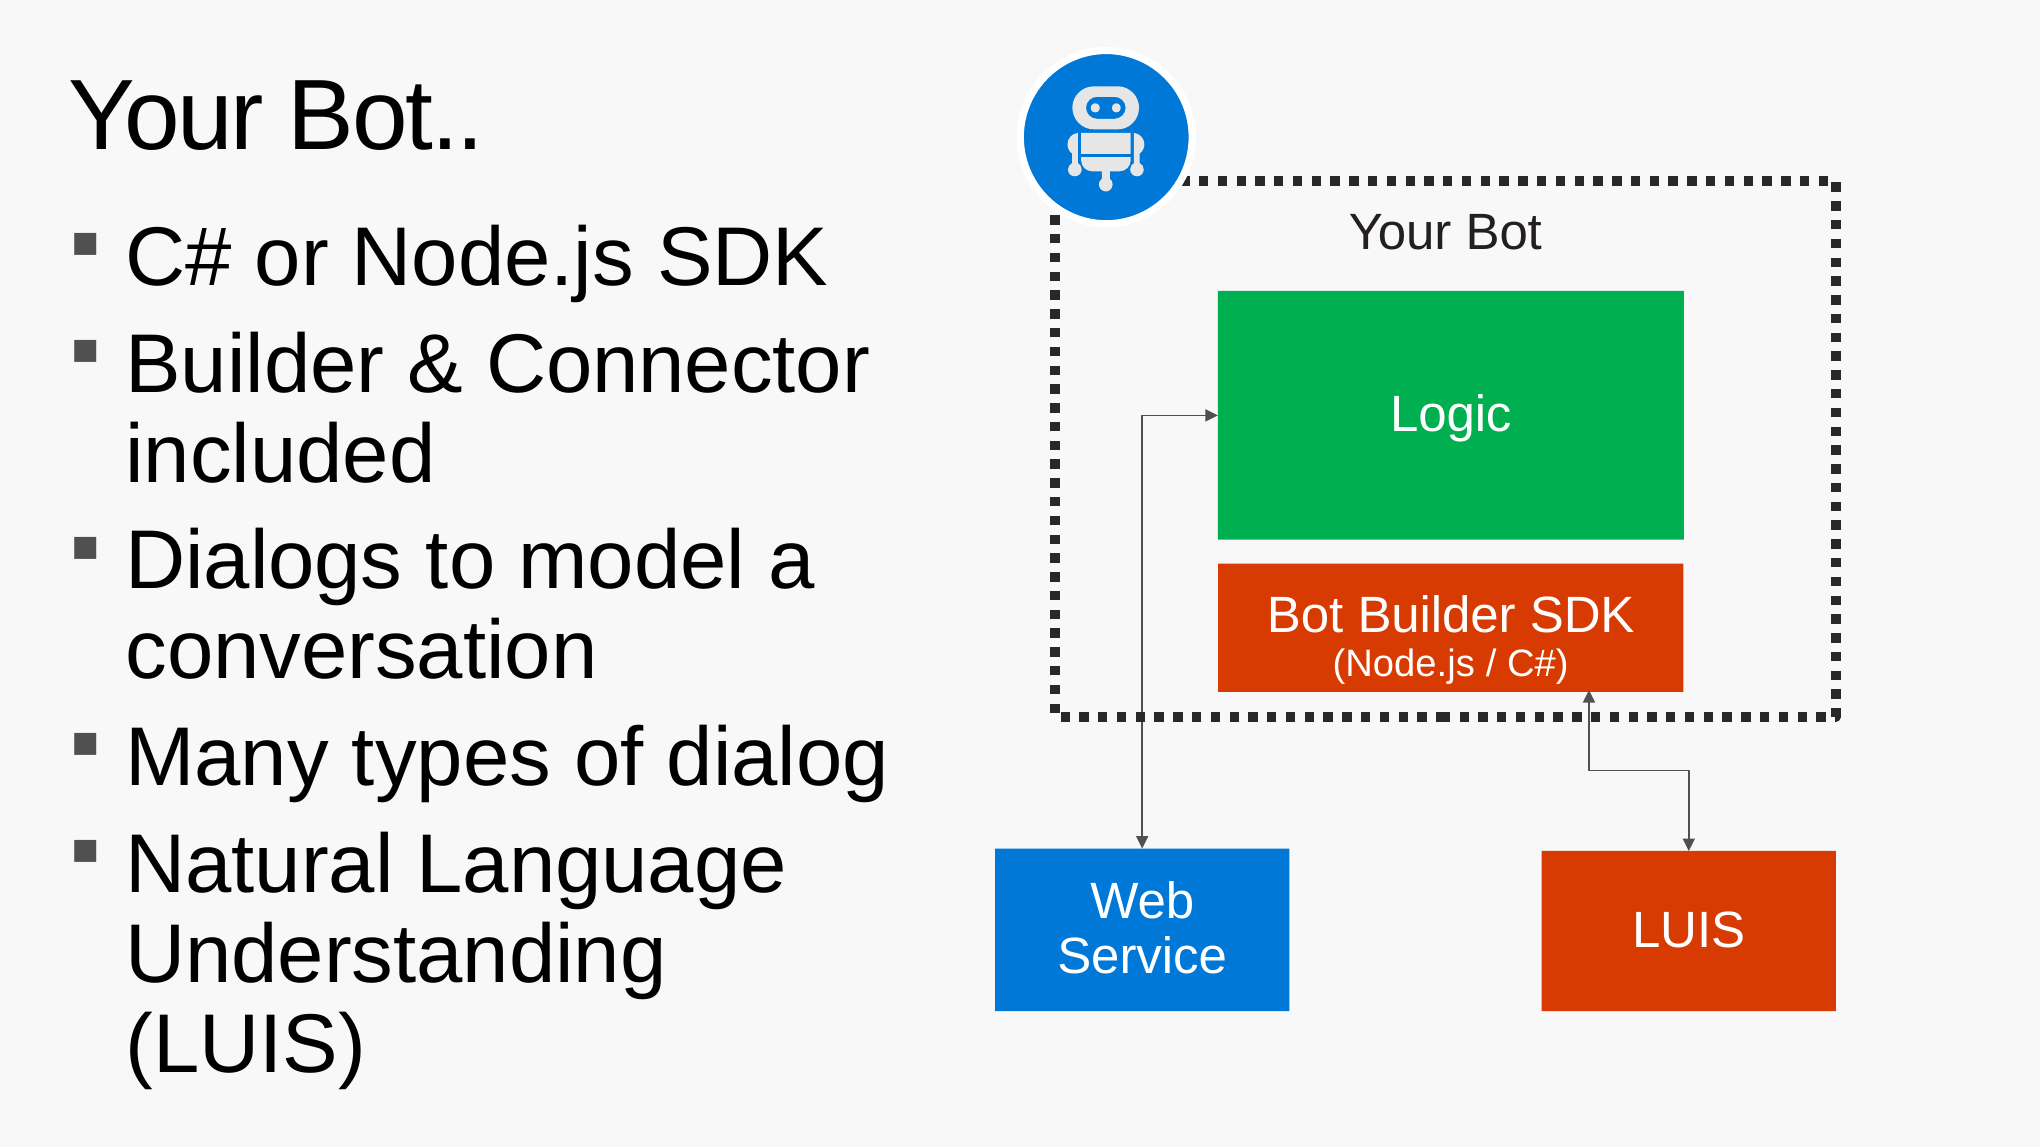

# Your Bot..

Your Bot
C# or Node.js SDK
Builder & Connector included
Dialogs to model a conversation
Many types of dialog
Natural Language Understanding (LUIS)
Logic
Web Service
Bot Builder SDK
(Node.js / C#)
LUIS